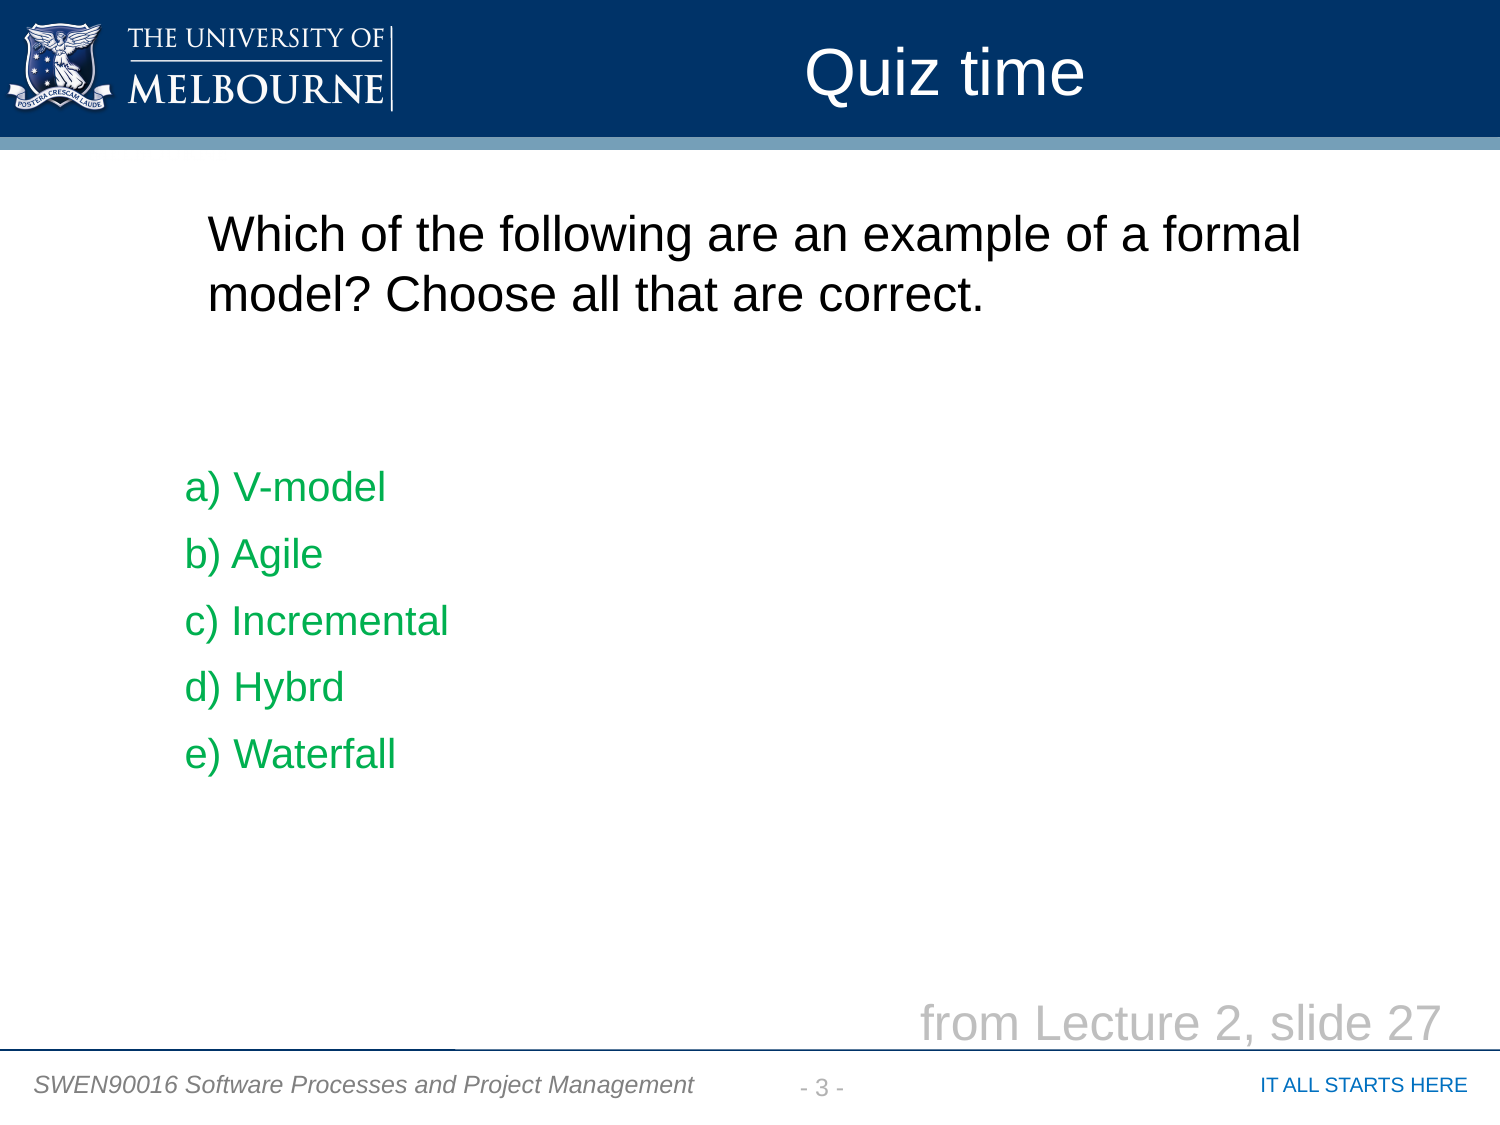

# Quiz time
Which of the following are an example of a formal model? Choose all that are correct.

a) V-model
b) Agile
c) Incremental
d) Hybrd
e) Waterfall

from Lecture 2, slide 27

- 3 -